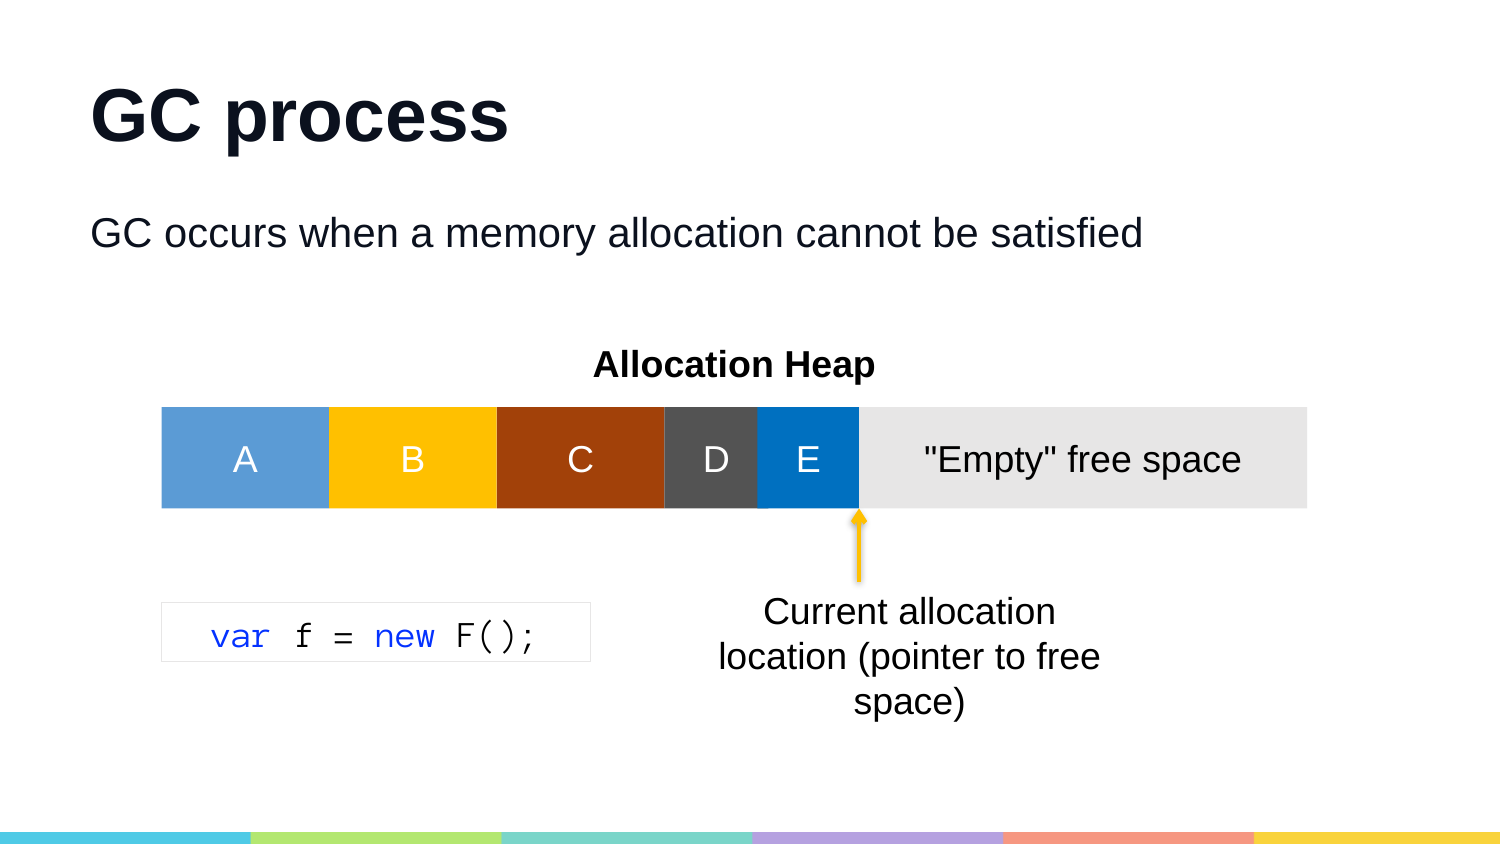

# GC process
GC occurs when a memory allocation cannot be satisfied
Allocation Heap
D
E
C
A
B
"Empty" free space
Current allocation location (pointer to free space)
var f = new F();